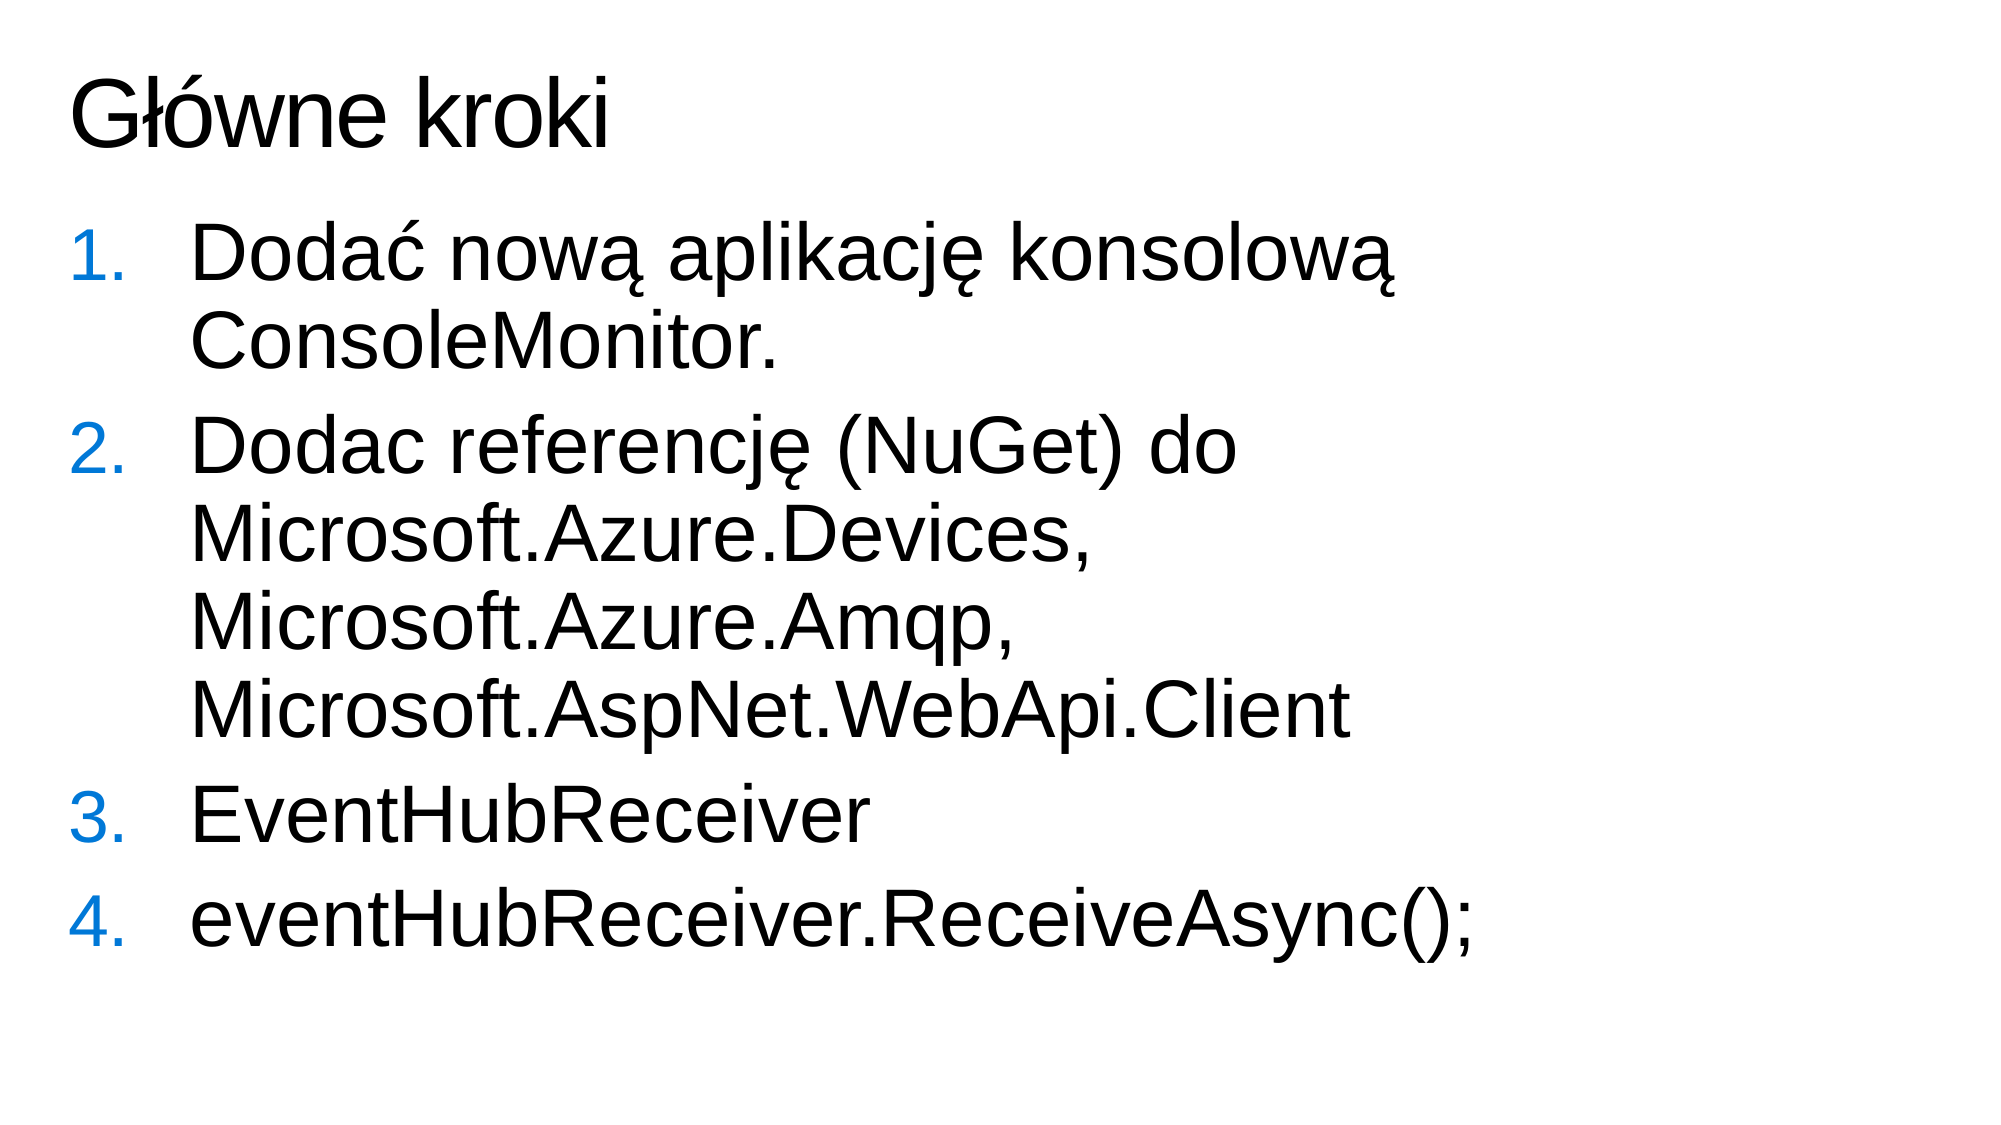

# Główne kroki
Dodać nową aplikację konsolową ConsoleMonitor.
Dodac referencję (NuGet) do Microsoft.Azure.Devices, Microsoft.Azure.Amqp, Microsoft.AspNet.WebApi.Client
EventHubReceiver
eventHubReceiver.ReceiveAsync();